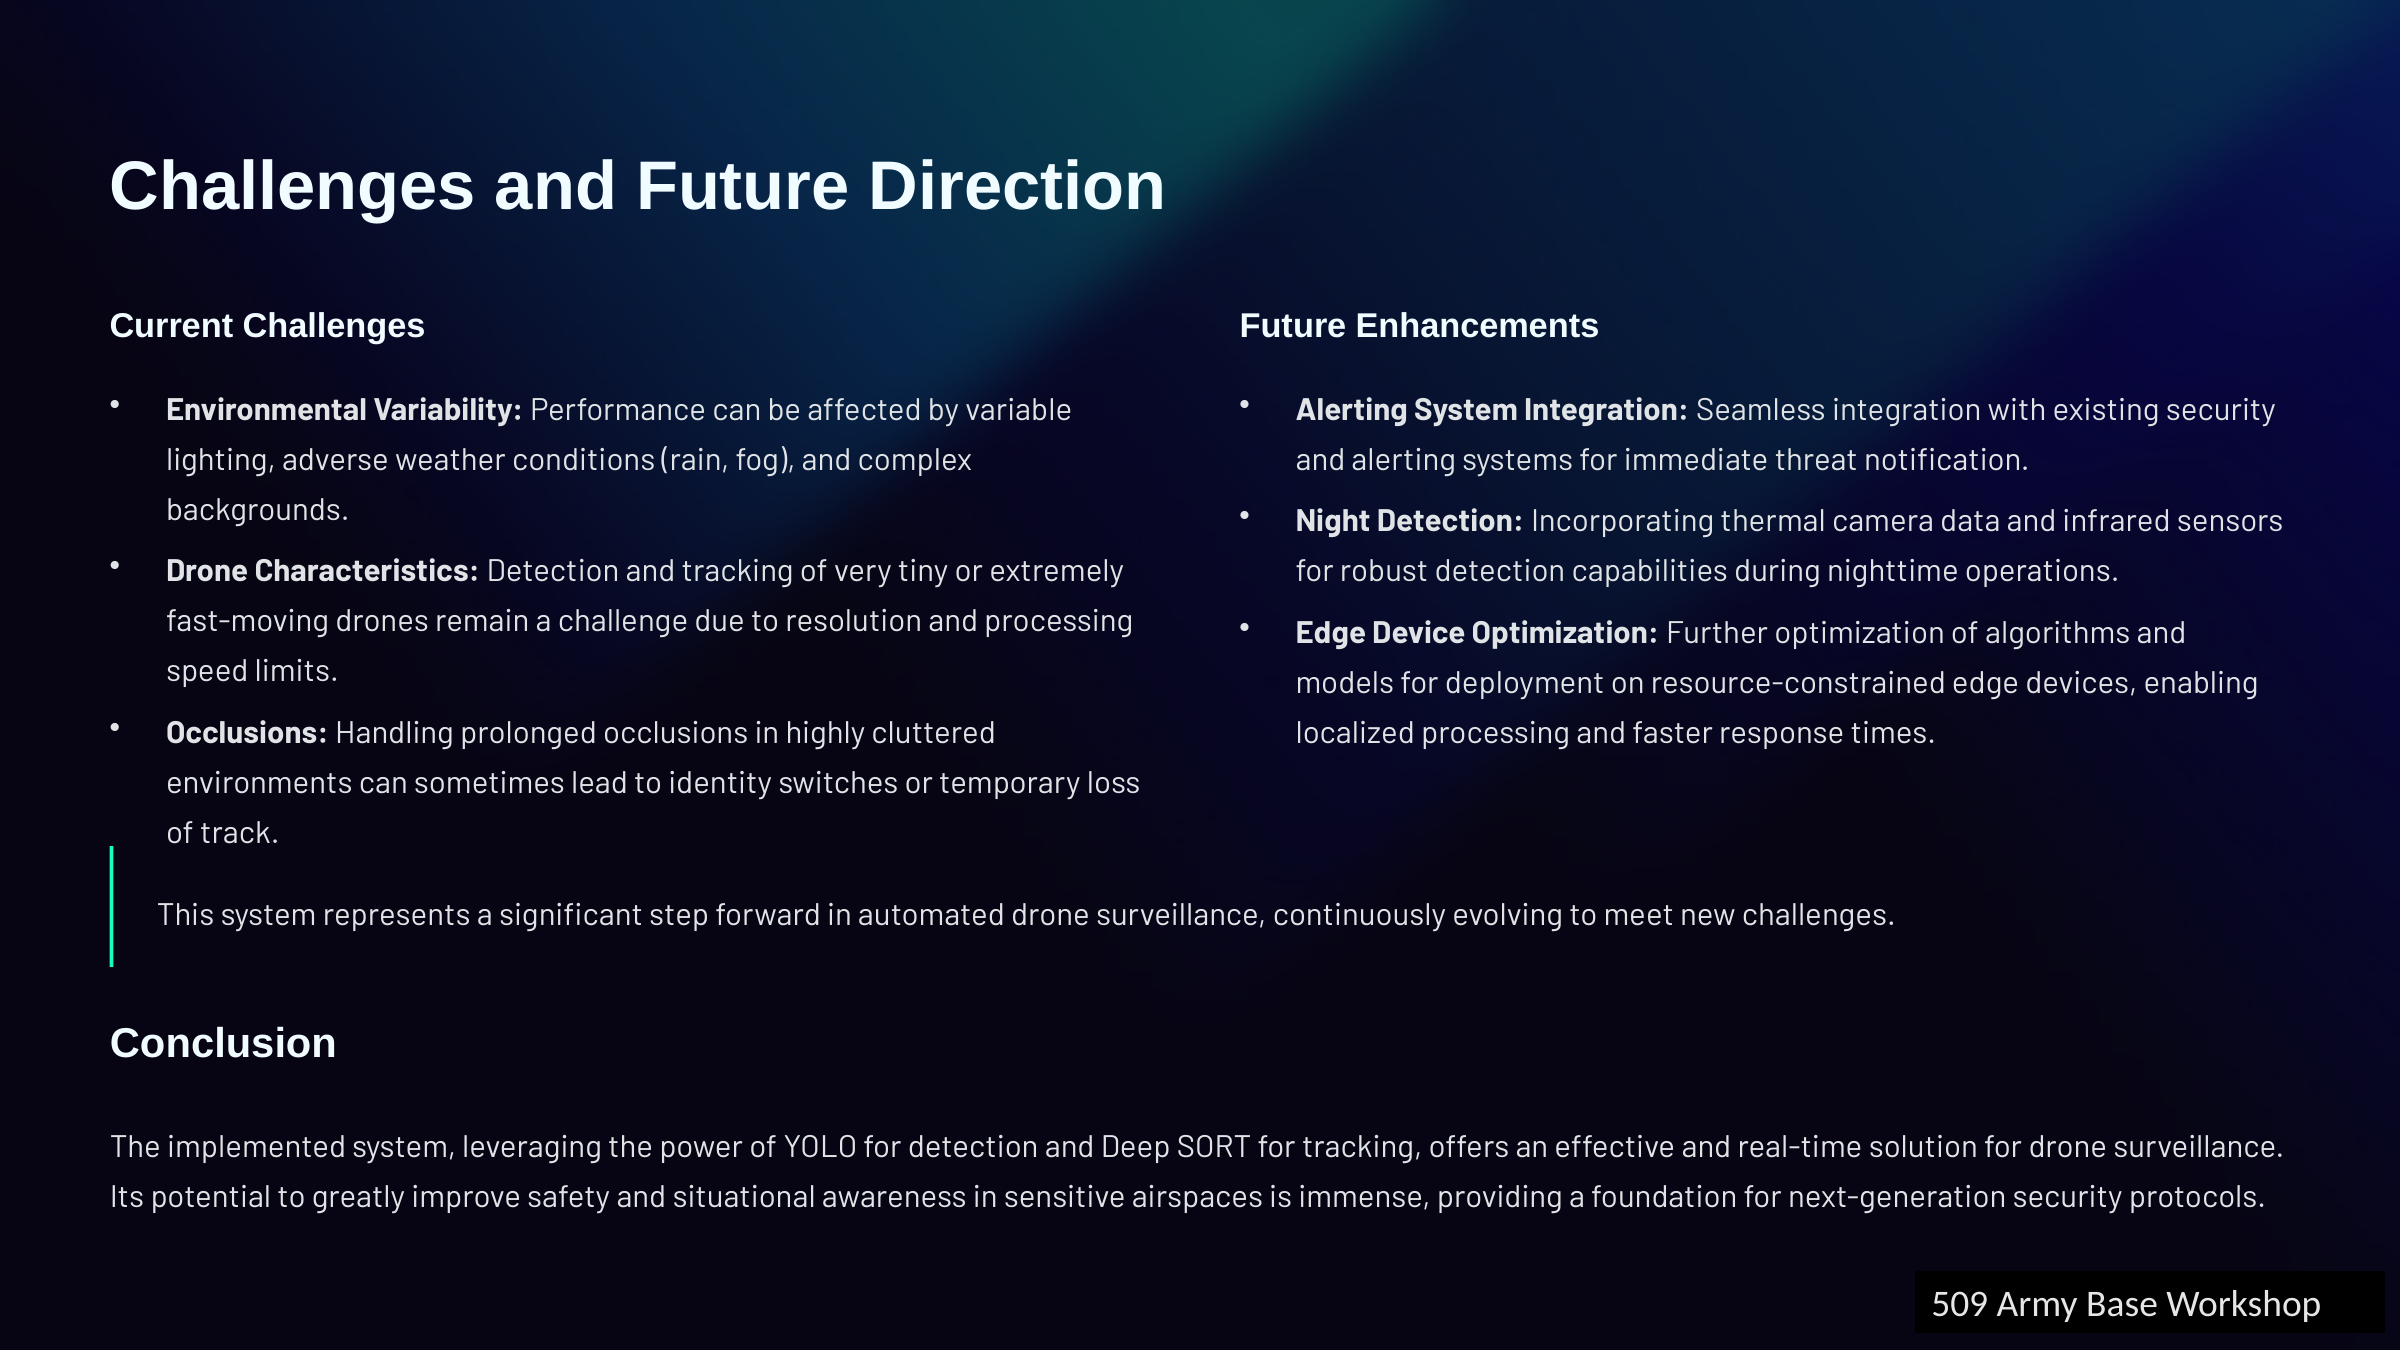

Challenges and Future Direction
Current Challenges
Future Enhancements
Environmental Variability: Performance can be affected by variable lighting, adverse weather conditions (rain, fog), and complex backgrounds.
Alerting System Integration: Seamless integration with existing security and alerting systems for immediate threat notification.

Drone Characteristics: Detection and tracking of very tiny or extremely fast-moving drones remain a challenge due to resolution and processing speed limits.
Night Detection: Incorporating thermal camera data and infrared sensors for robust detection capabilities during nighttime operations.
Edge Device Optimization: Further optimization of algorithms and models for deployment on resource-constrained edge devices, enabling localized processing and faster response times.

Occlusions: Handling prolonged occlusions in highly cluttered environments can sometimes lead to identity switches or temporary loss of track.

This system represents a significant step forward in automated drone surveillance, continuously evolving to meet new challenges.
Conclusion
The implemented system, leveraging the power of YOLO for detection and Deep SORT for tracking, offers an effective and real-time solution for drone surveillance. Its potential to greatly improve safety and situational awareness in sensitive airspaces is immense, providing a foundation for next-generation security protocols.
509 Army Base Workshop